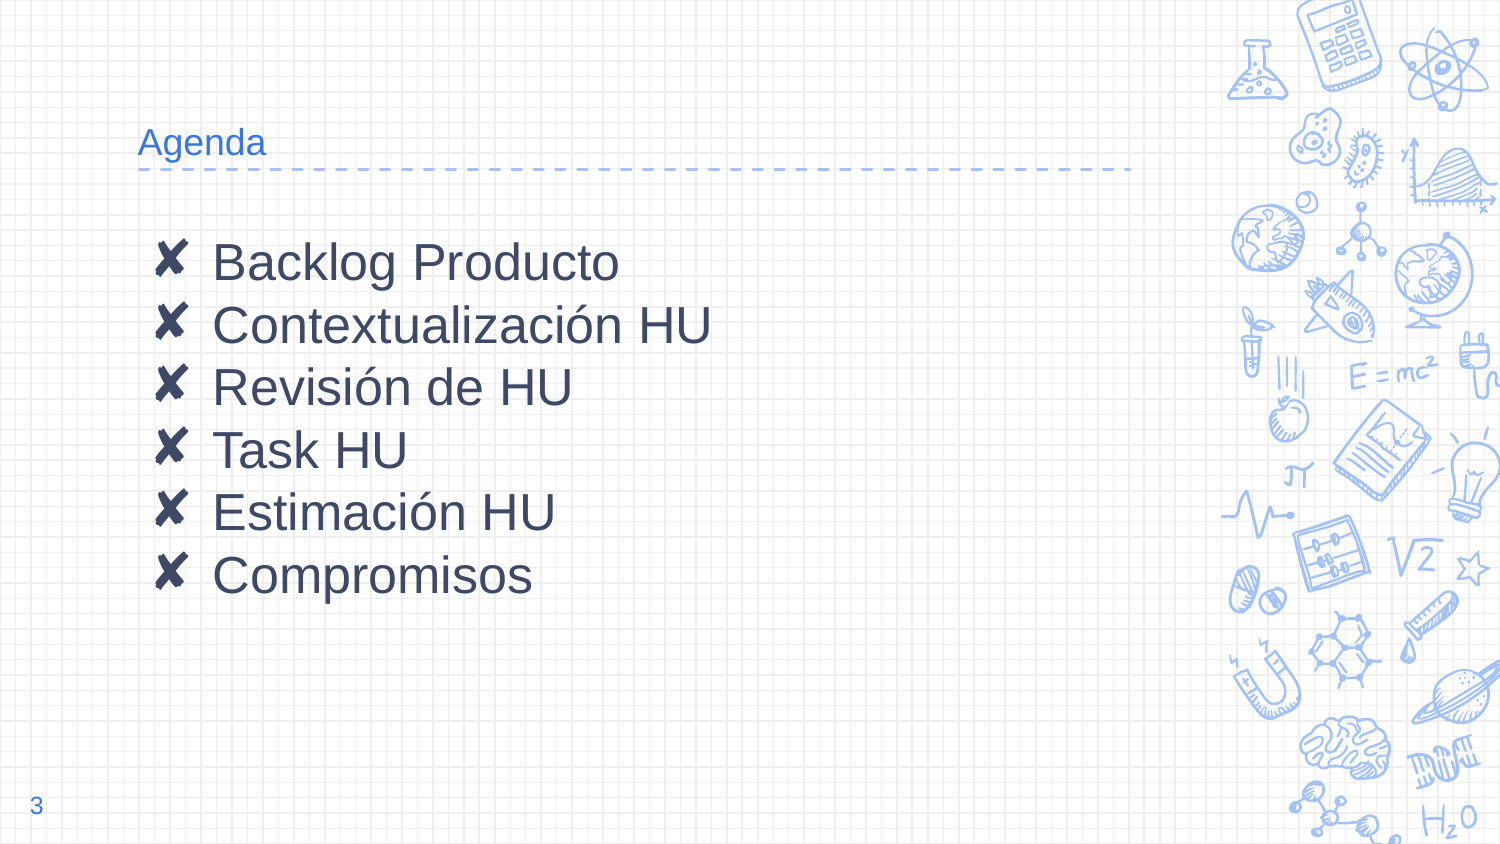

# Agenda
Backlog Producto
Contextualización HU
Revisión de HU
Task HU
Estimación HU
Compromisos
3